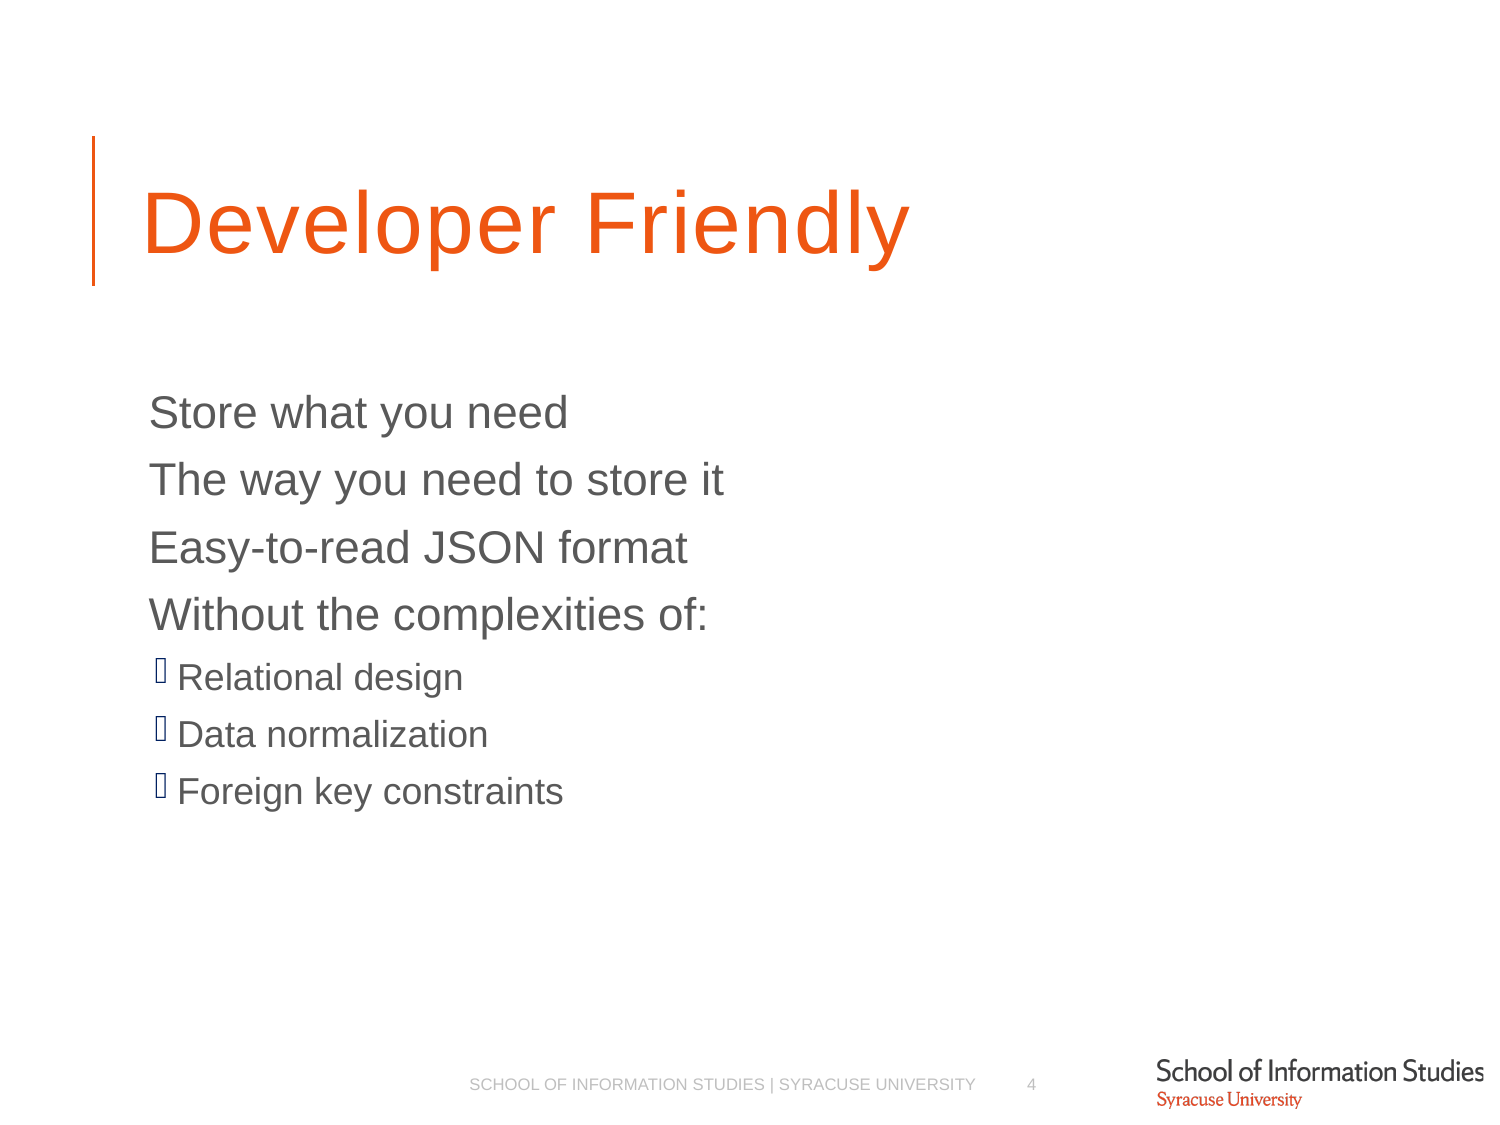

# Developer Friendly
Store what you need
The way you need to store it
Easy-to-read JSON format
Without the complexities of:
Relational design
Data normalization
Foreign key constraints
School of Information Studies | Syracuse University
4